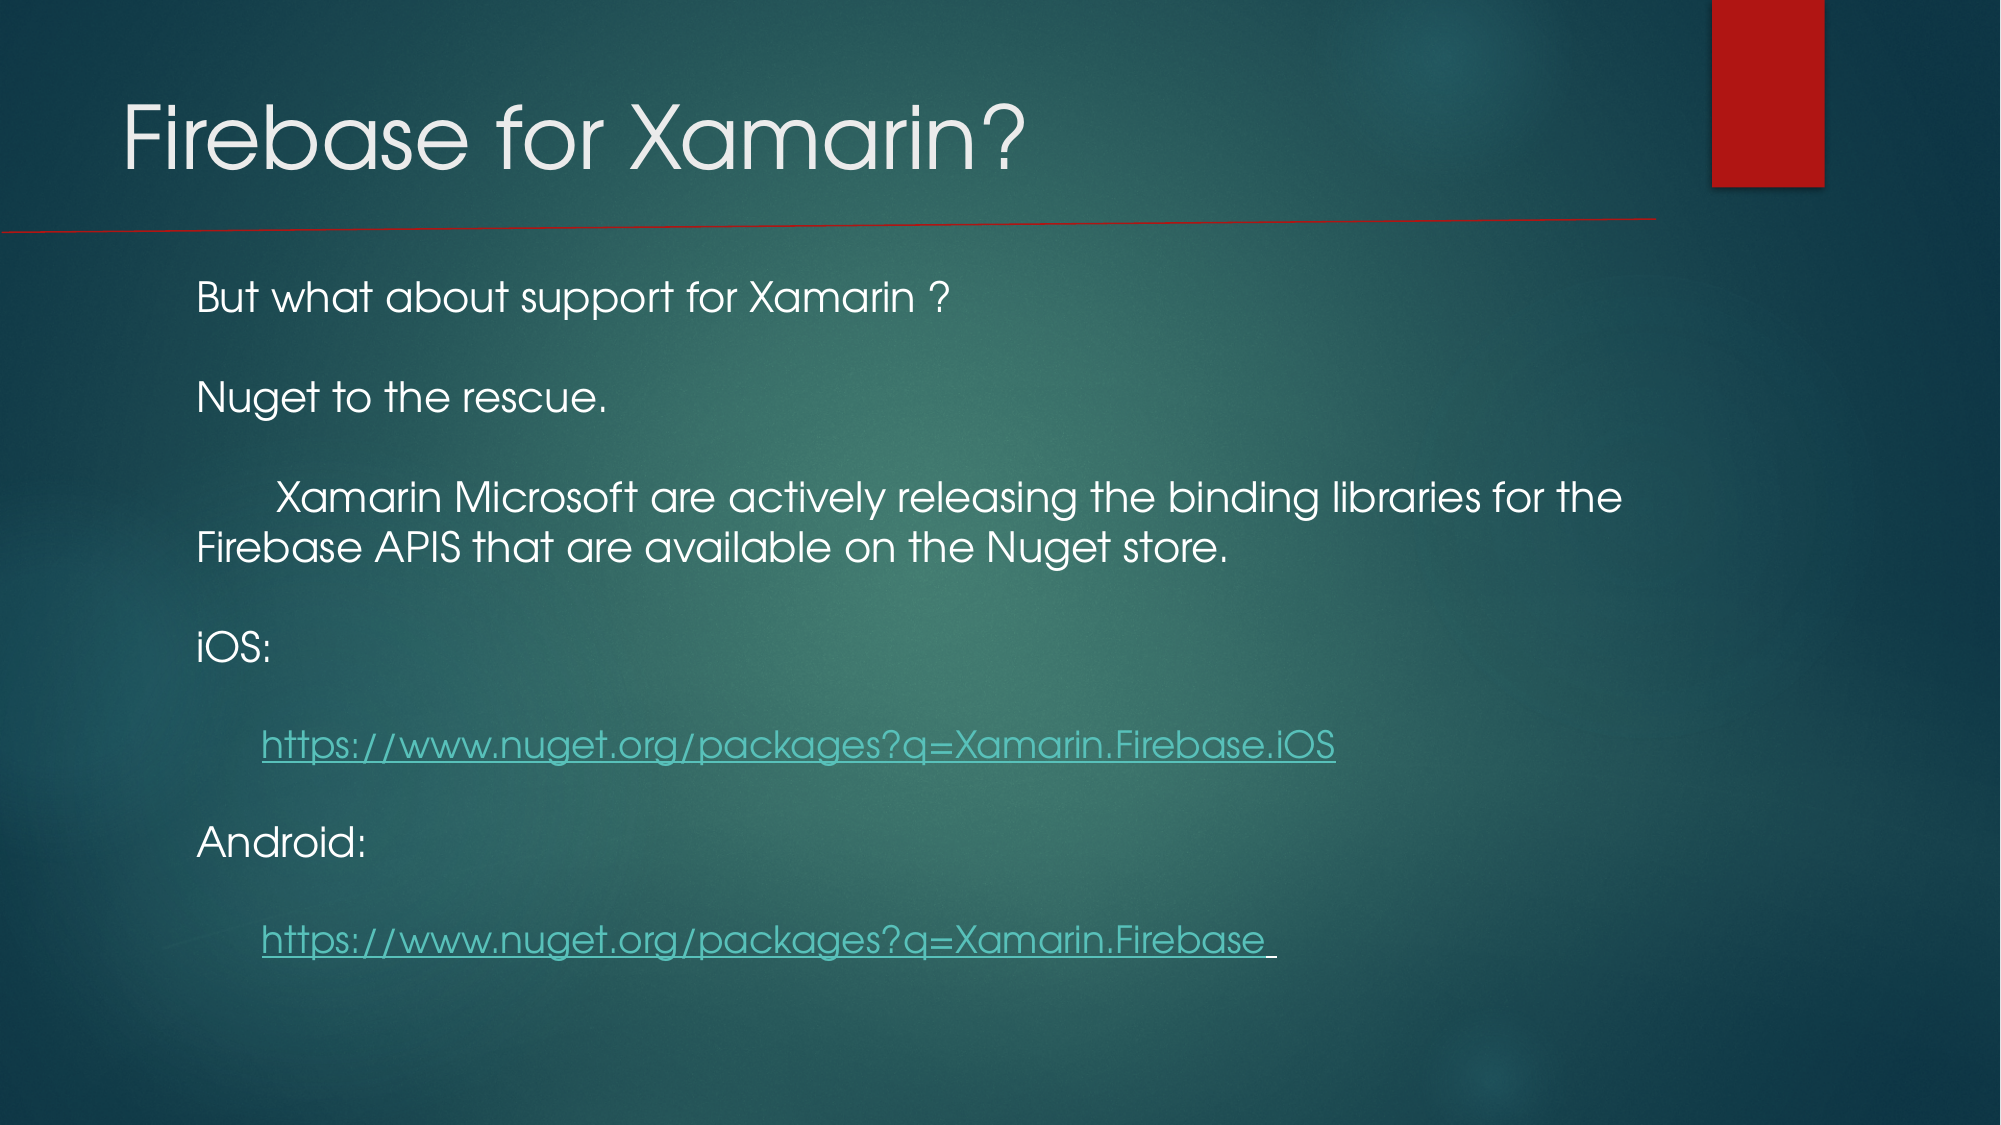

# Firebase for Xamarin?
But what about support for Xamarin ?

Nuget to the rescue.

       Xamarin Microsoft are actively releasing the binding libraries for the Firebase APIS that are available on the Nuget store.

iOS:

https://www.nuget.org/packages?q=Xamarin.Firebase.iOS

Android:

https://www.nuget.org/packages?q=Xamarin.Firebase